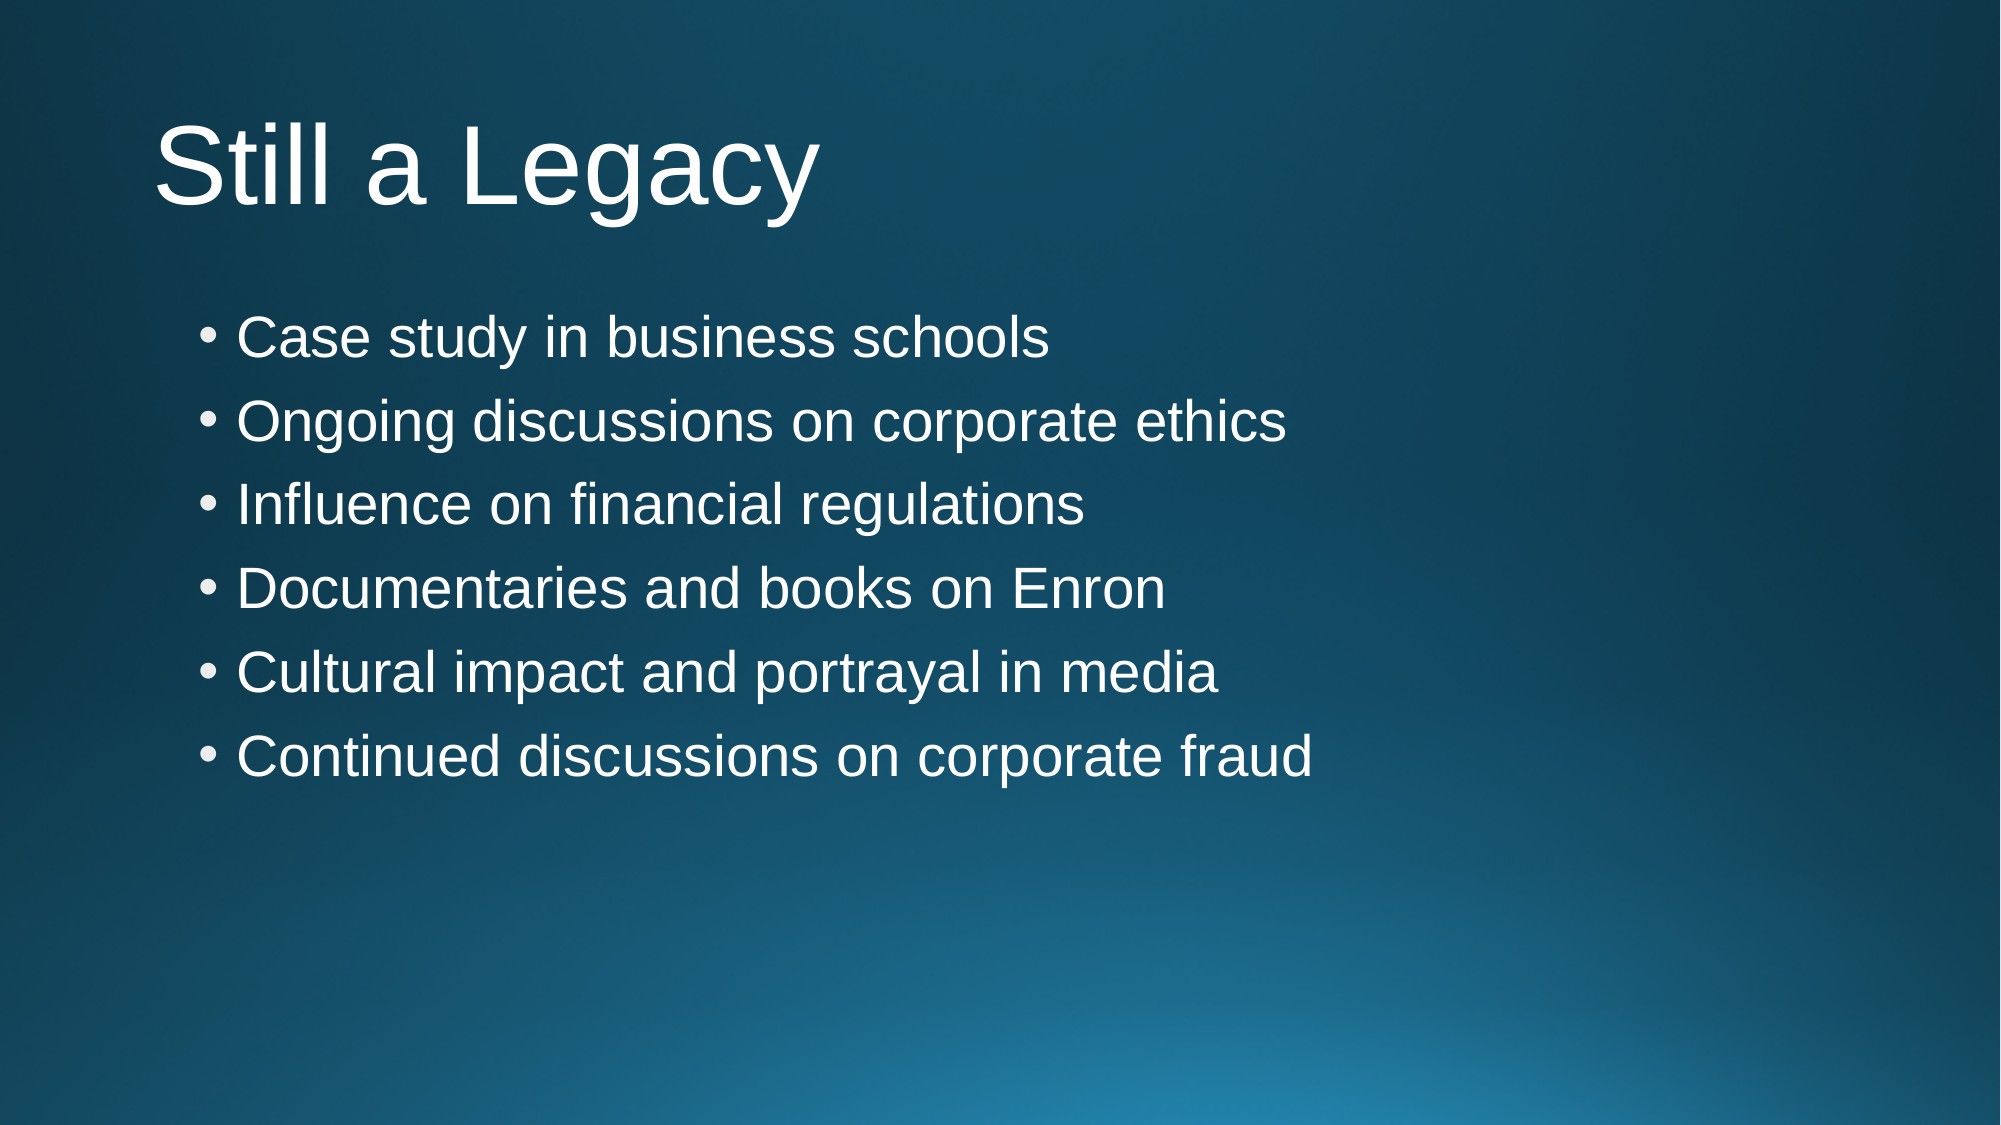

# Still a Legacy
Case study in business schools
Ongoing discussions on corporate ethics
Influence on financial regulations
Documentaries and books on Enron
Cultural impact and portrayal in media
Continued discussions on corporate fraud